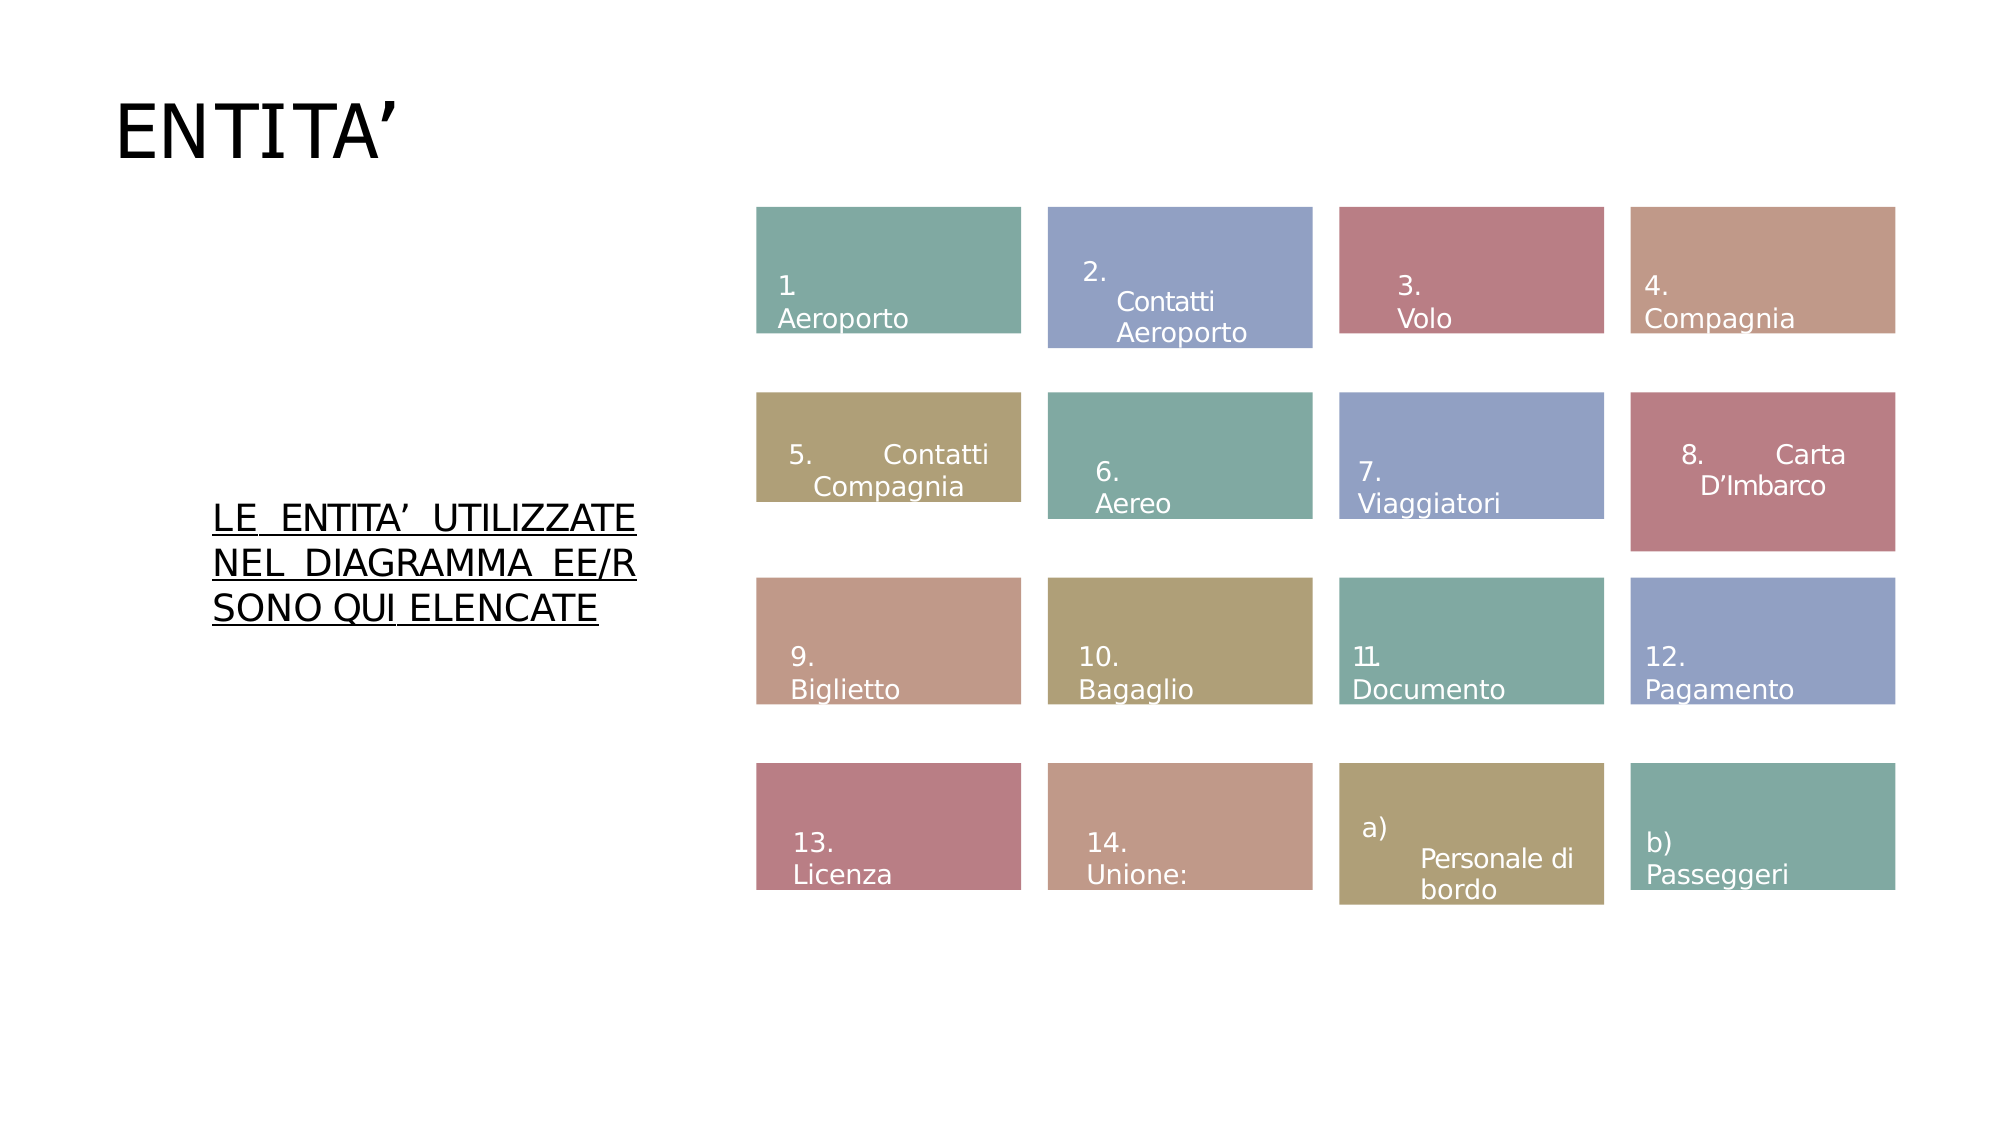

# ENTITA’

1.	Aeroporto

2.		Contatti Aeroporto

3.	Volo

4.	Compagnia

5.	Contatti
Compagnia

6.	Aereo

7.	Viaggiatori

8.
Carta
D’Imbarco
LE ENTITA’ UTILIZZATE NEL DIAGRAMMA EE/R SONO QUI ELENCATE

9.	Biglietto

10.	Bagaglio

11.	Documento

12.	Pagamento

13.	Licenza

14.	Unione:

a)		Personale di bordo

b)	Passeggeri